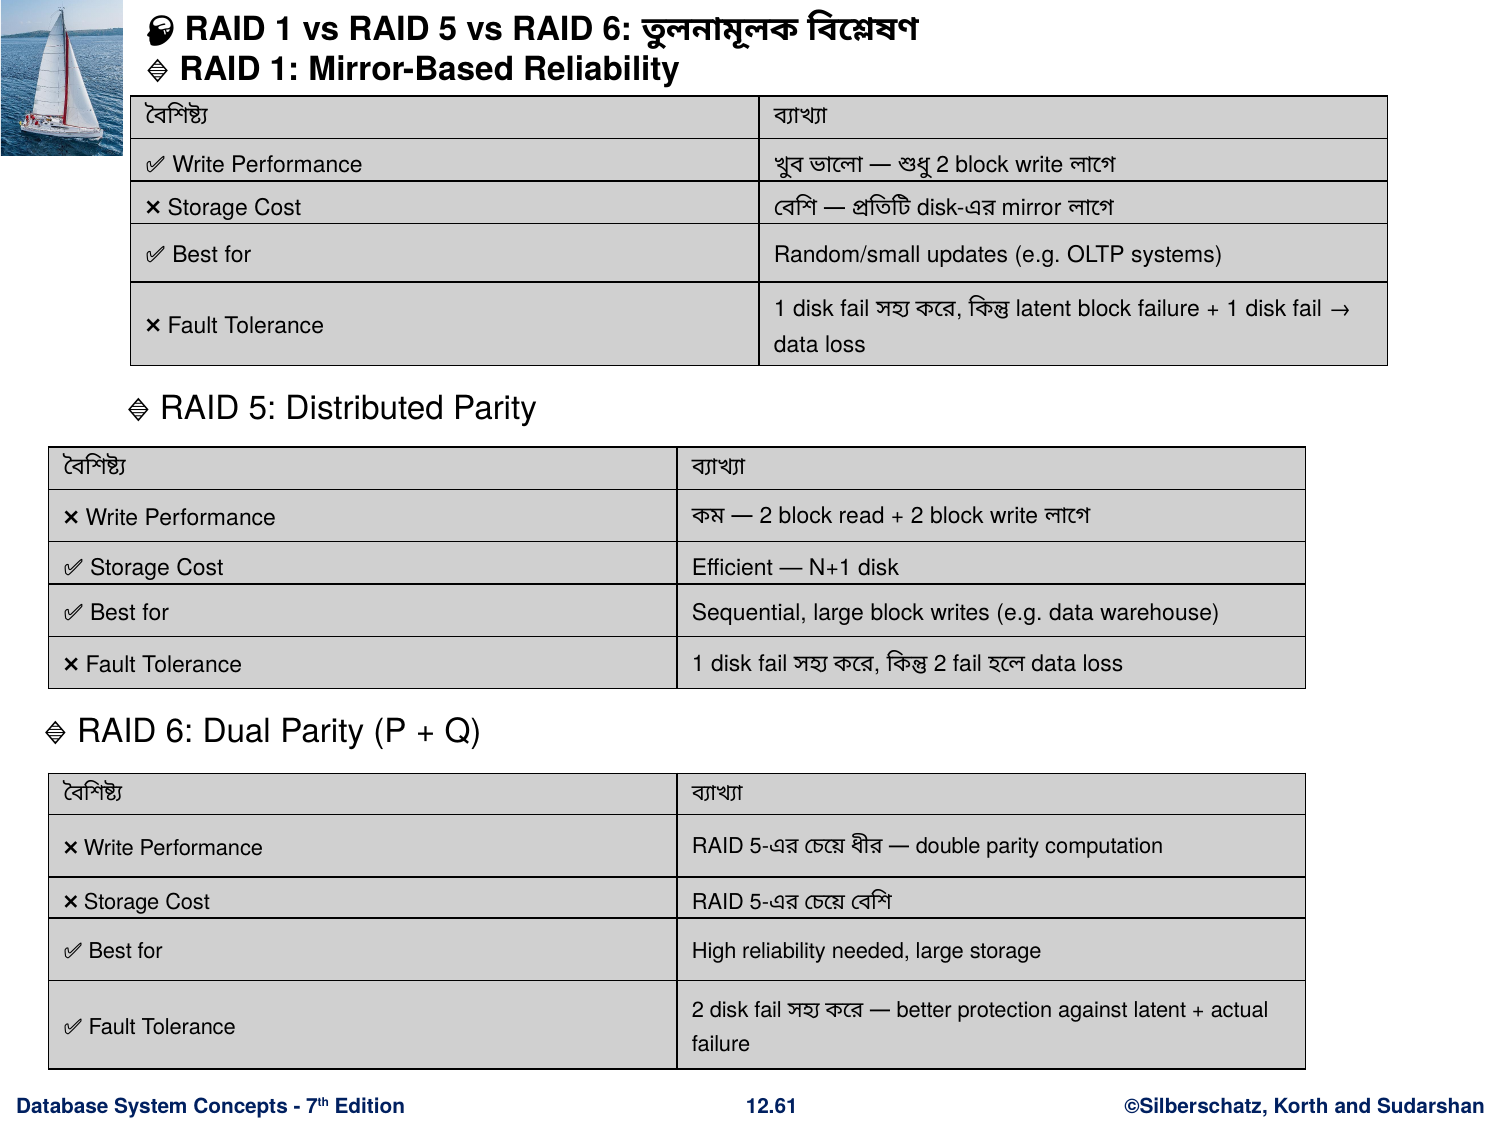

🧠 RAID 1 vs RAID 5 vs RAID 6: তুলনামূলক বিশ্লেষণ
🔹 RAID 1: Mirror-Based Reliability
| বৈশিষ্ট্য | ব্যাখ্যা |
| --- | --- |
| ✅ Write Performance | খুব ভালো — শুধু 2 block write লাগে |
| ❌ Storage Cost | বেশি — প্রতিটি disk-এর mirror লাগে |
| ✅ Best for | Random/small updates (e.g. OLTP systems) |
| ❌ Fault Tolerance | 1 disk fail সহ্য করে, কিন্তু latent block failure + 1 disk fail → data loss |
🔹 RAID 5: Distributed Parity
| বৈশিষ্ট্য | ব্যাখ্যা |
| --- | --- |
| ❌ Write Performance | কম — 2 block read + 2 block write লাগে |
| ✅ Storage Cost | Efficient — N+1 disk |
| ✅ Best for | Sequential, large block writes (e.g. data warehouse) |
| ❌ Fault Tolerance | 1 disk fail সহ্য করে, কিন্তু 2 fail হলে data loss |
🔹 RAID 6: Dual Parity (P + Q)
| বৈশিষ্ট্য | ব্যাখ্যা |
| --- | --- |
| ❌ Write Performance | RAID 5-এর চেয়ে ধীর — double parity computation |
| ❌ Storage Cost | RAID 5-এর চেয়ে বেশি |
| ✅ Best for | High reliability needed, large storage |
| ✅ Fault Tolerance | 2 disk fail সহ্য করে — better protection against latent + actual failure |